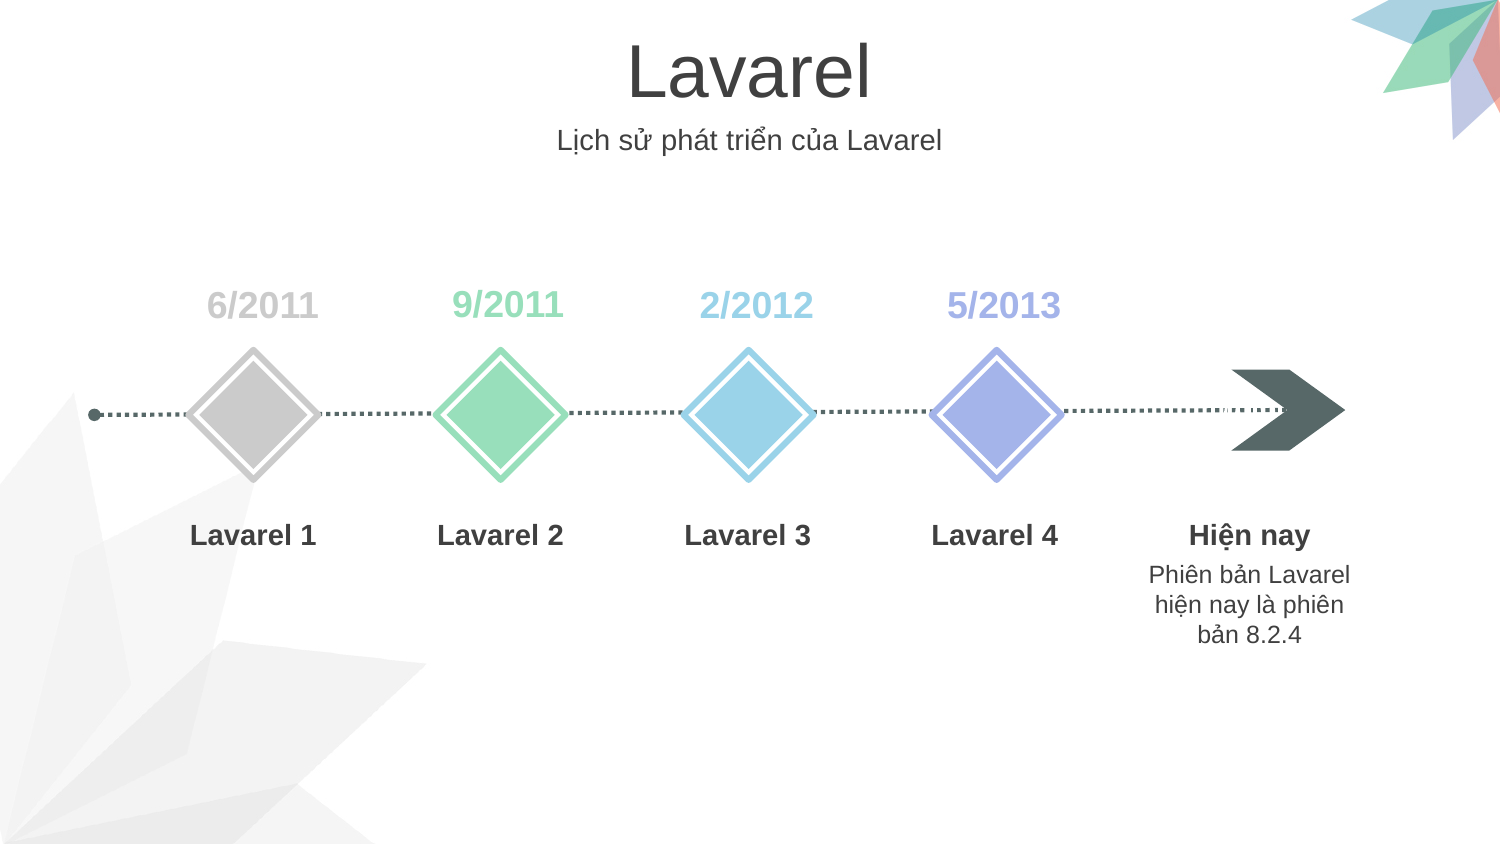

Lavarel
Lịch sử phát triển của Lavarel
9/2011
2/2012
5/2013
6/2011

Lavarel 1

Lavarel 2

Lavarel 3

Lavarel 4

Hiện nay
Phiên bản Lavarel hiện nay là phiên bản 8.2.4